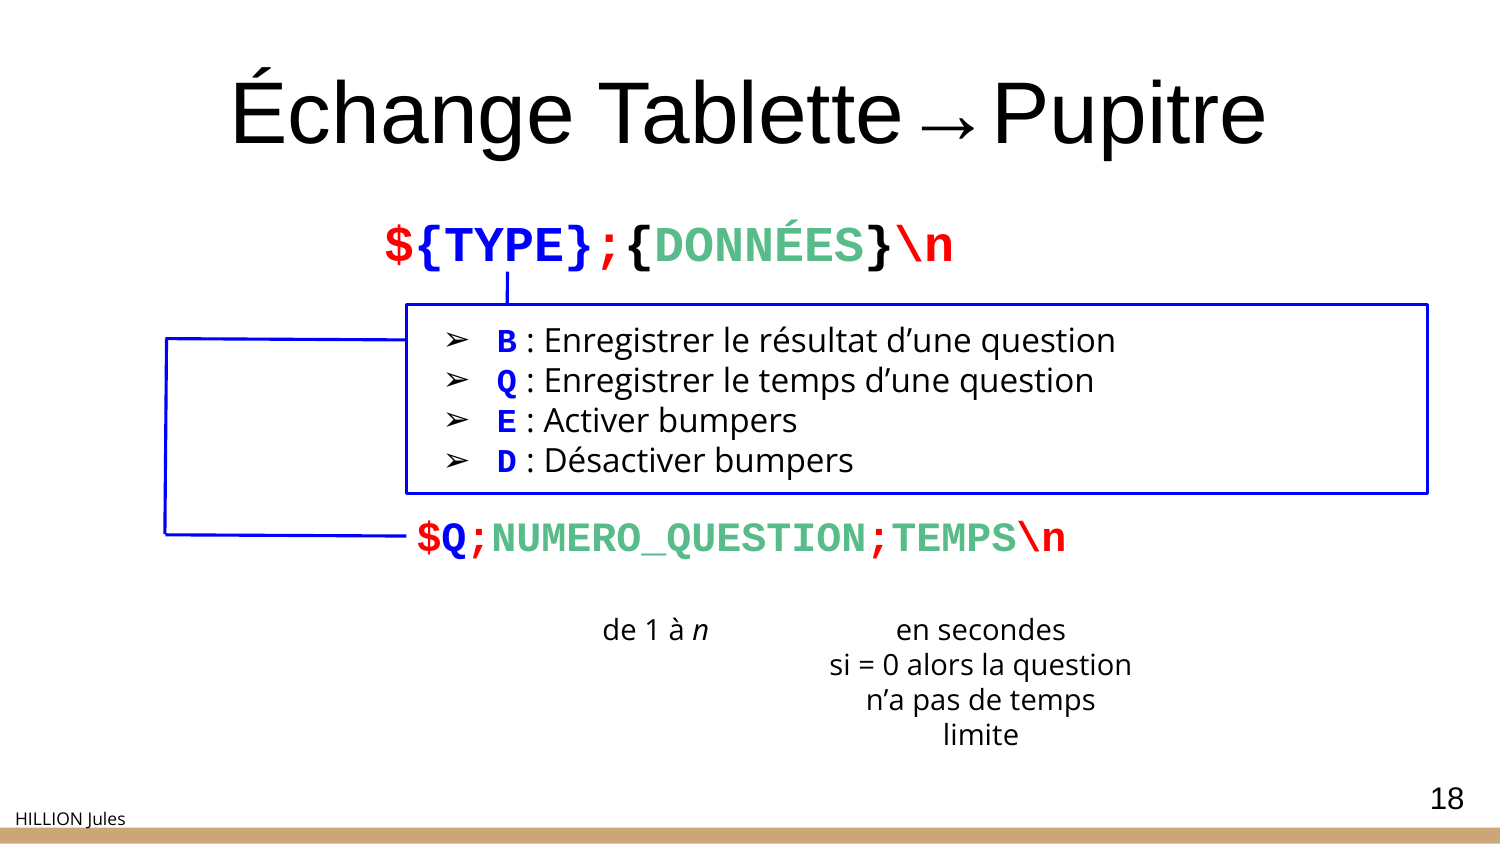

# Échange Tablette→Pupitre
${TYPE};{DONNÉES}\n
B : Enregistrer le résultat d’une question
Q : Enregistrer le temps d’une question
E : Activer bumpers
D : Désactiver bumpers
$Q;NUMERO_QUESTION;TEMPS\n
de 1 à n
en secondes
si = 0 alors la question n’a pas de temps limite
18
HILLION Jules